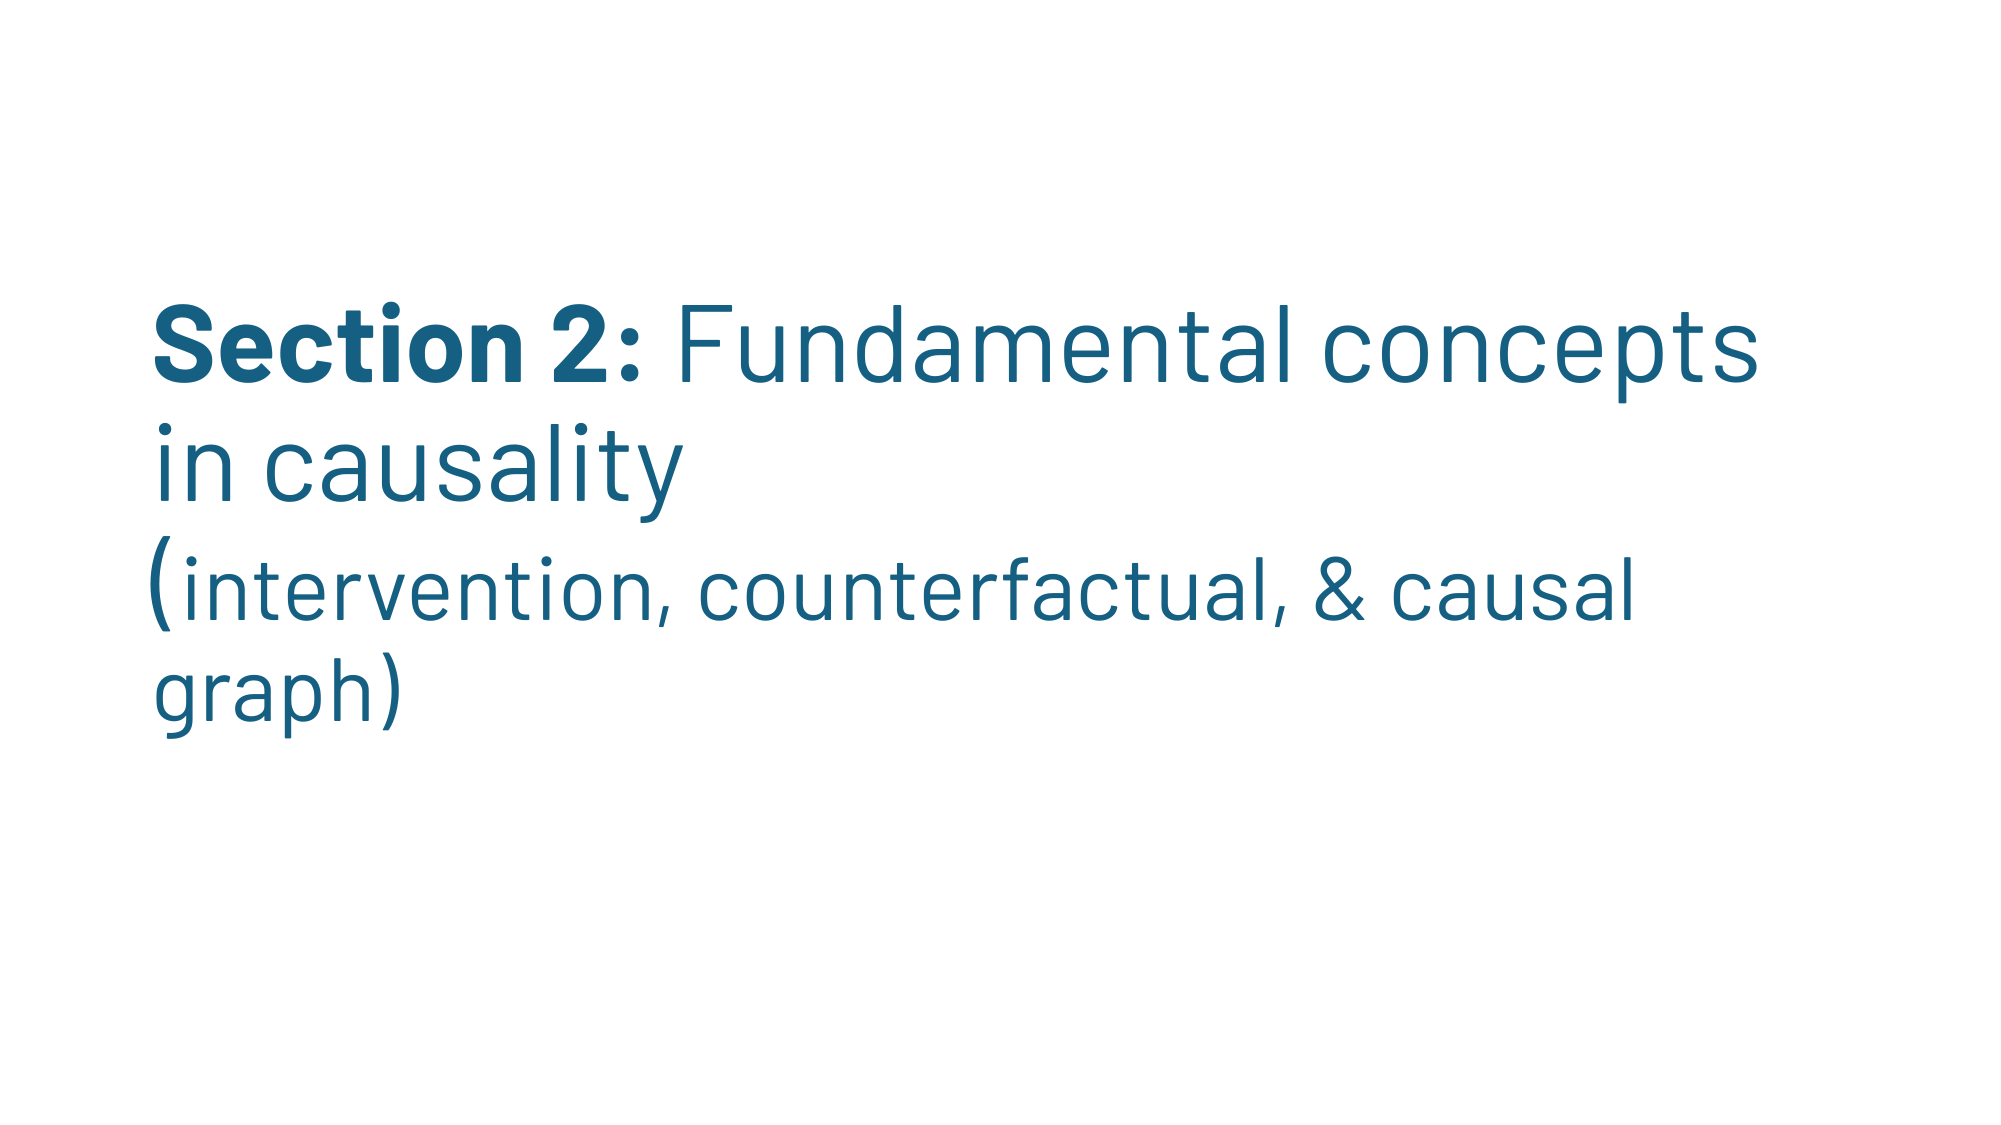

# Section 2: Fundamental concepts in causality (intervention, counterfactual, & causal graph)